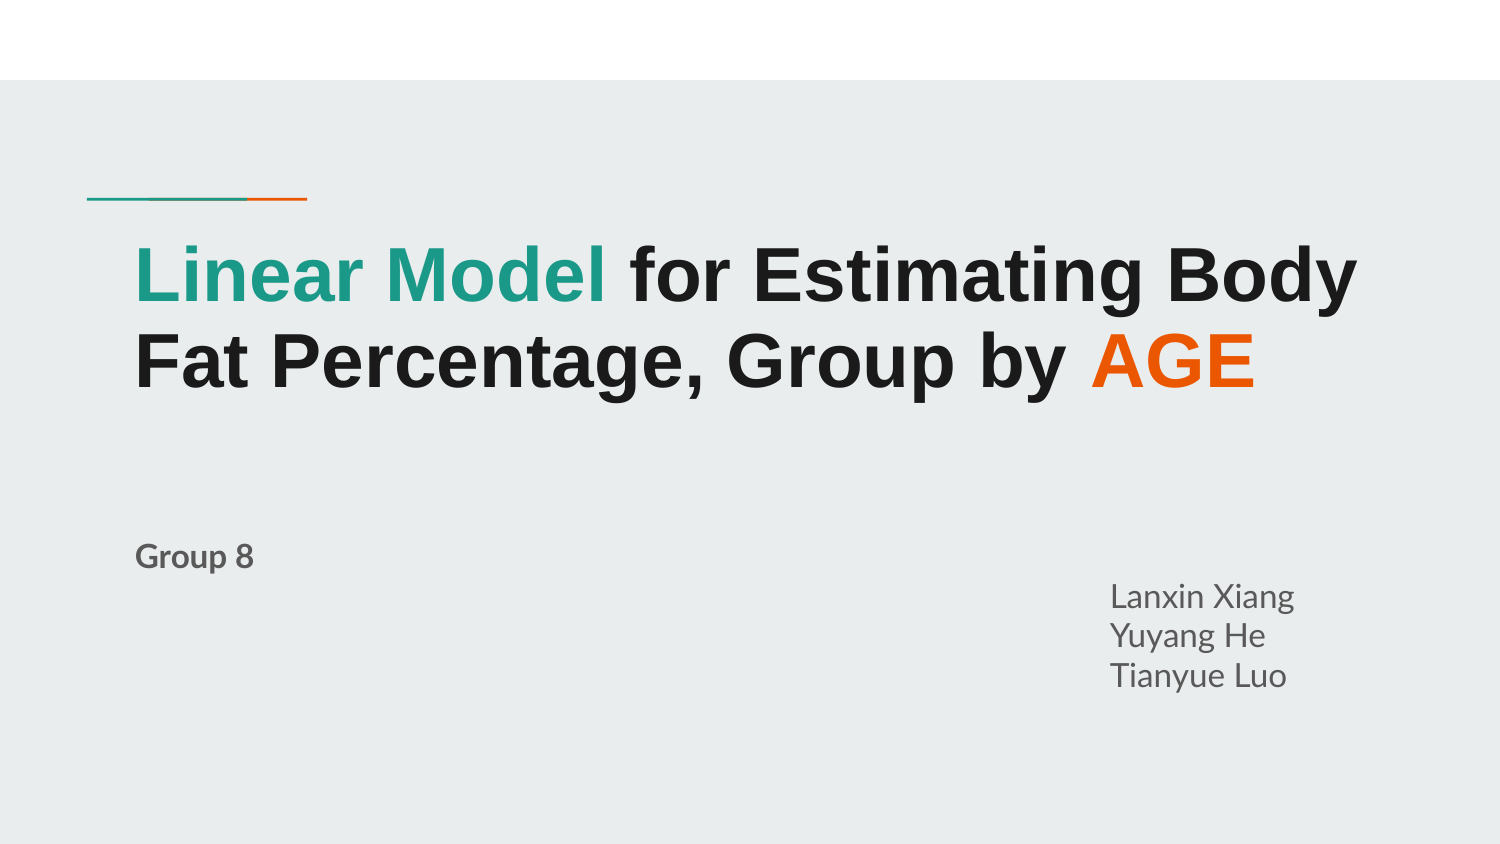

# Linear Model for Estimating Body Fat Percentage, Group by AGE
Group 8
Lanxin Xiang
Yuyang He
Tianyue Luo